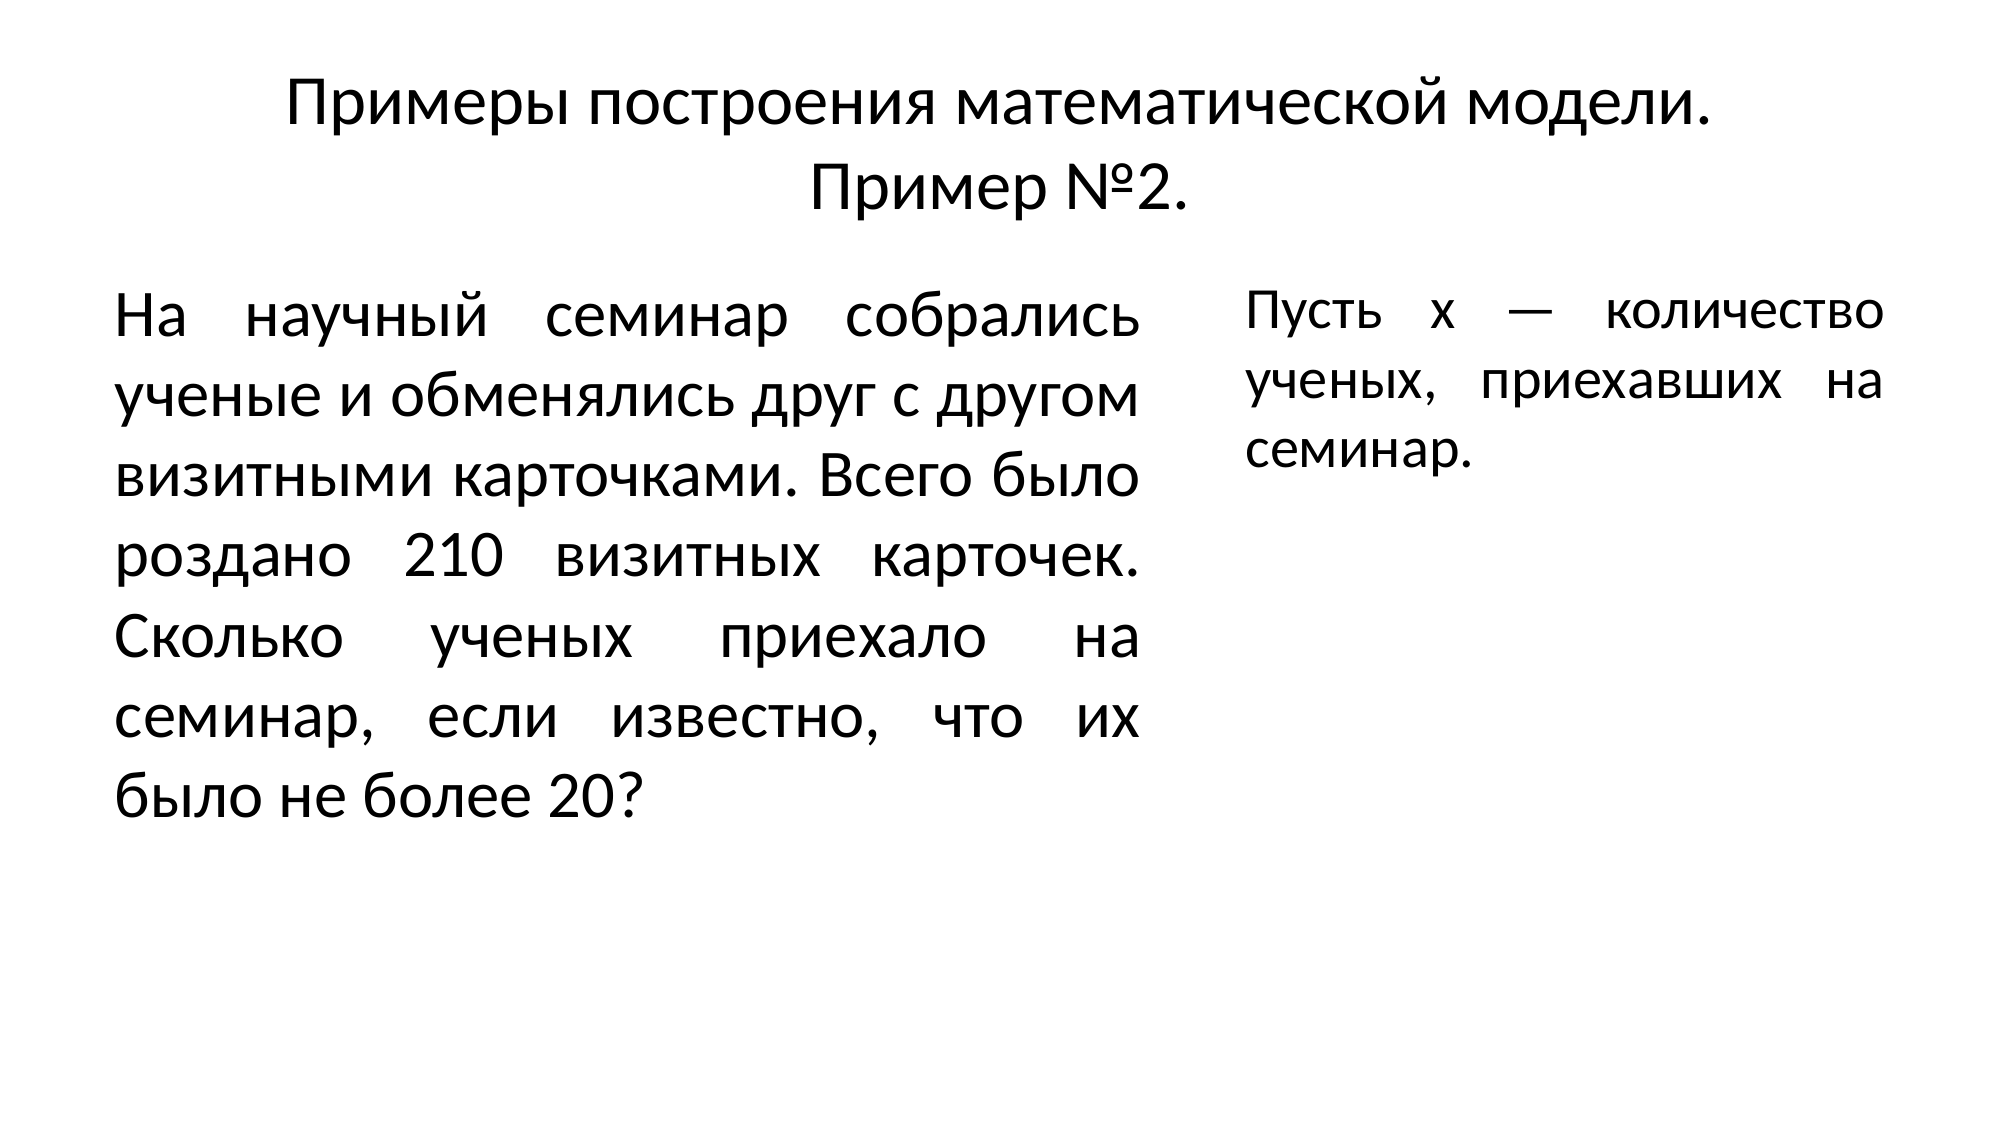

# Примеры построения математической модели. Пример №2.
На научный семинар собрались ученые и обменялись друг с другом визитными карточками. Всего было роздано 210 визитных карточек. Сколько ученых приехало на семинар, если известно, что их было не более 20?
Пусть х — количество ученых, приехавших на семинар.